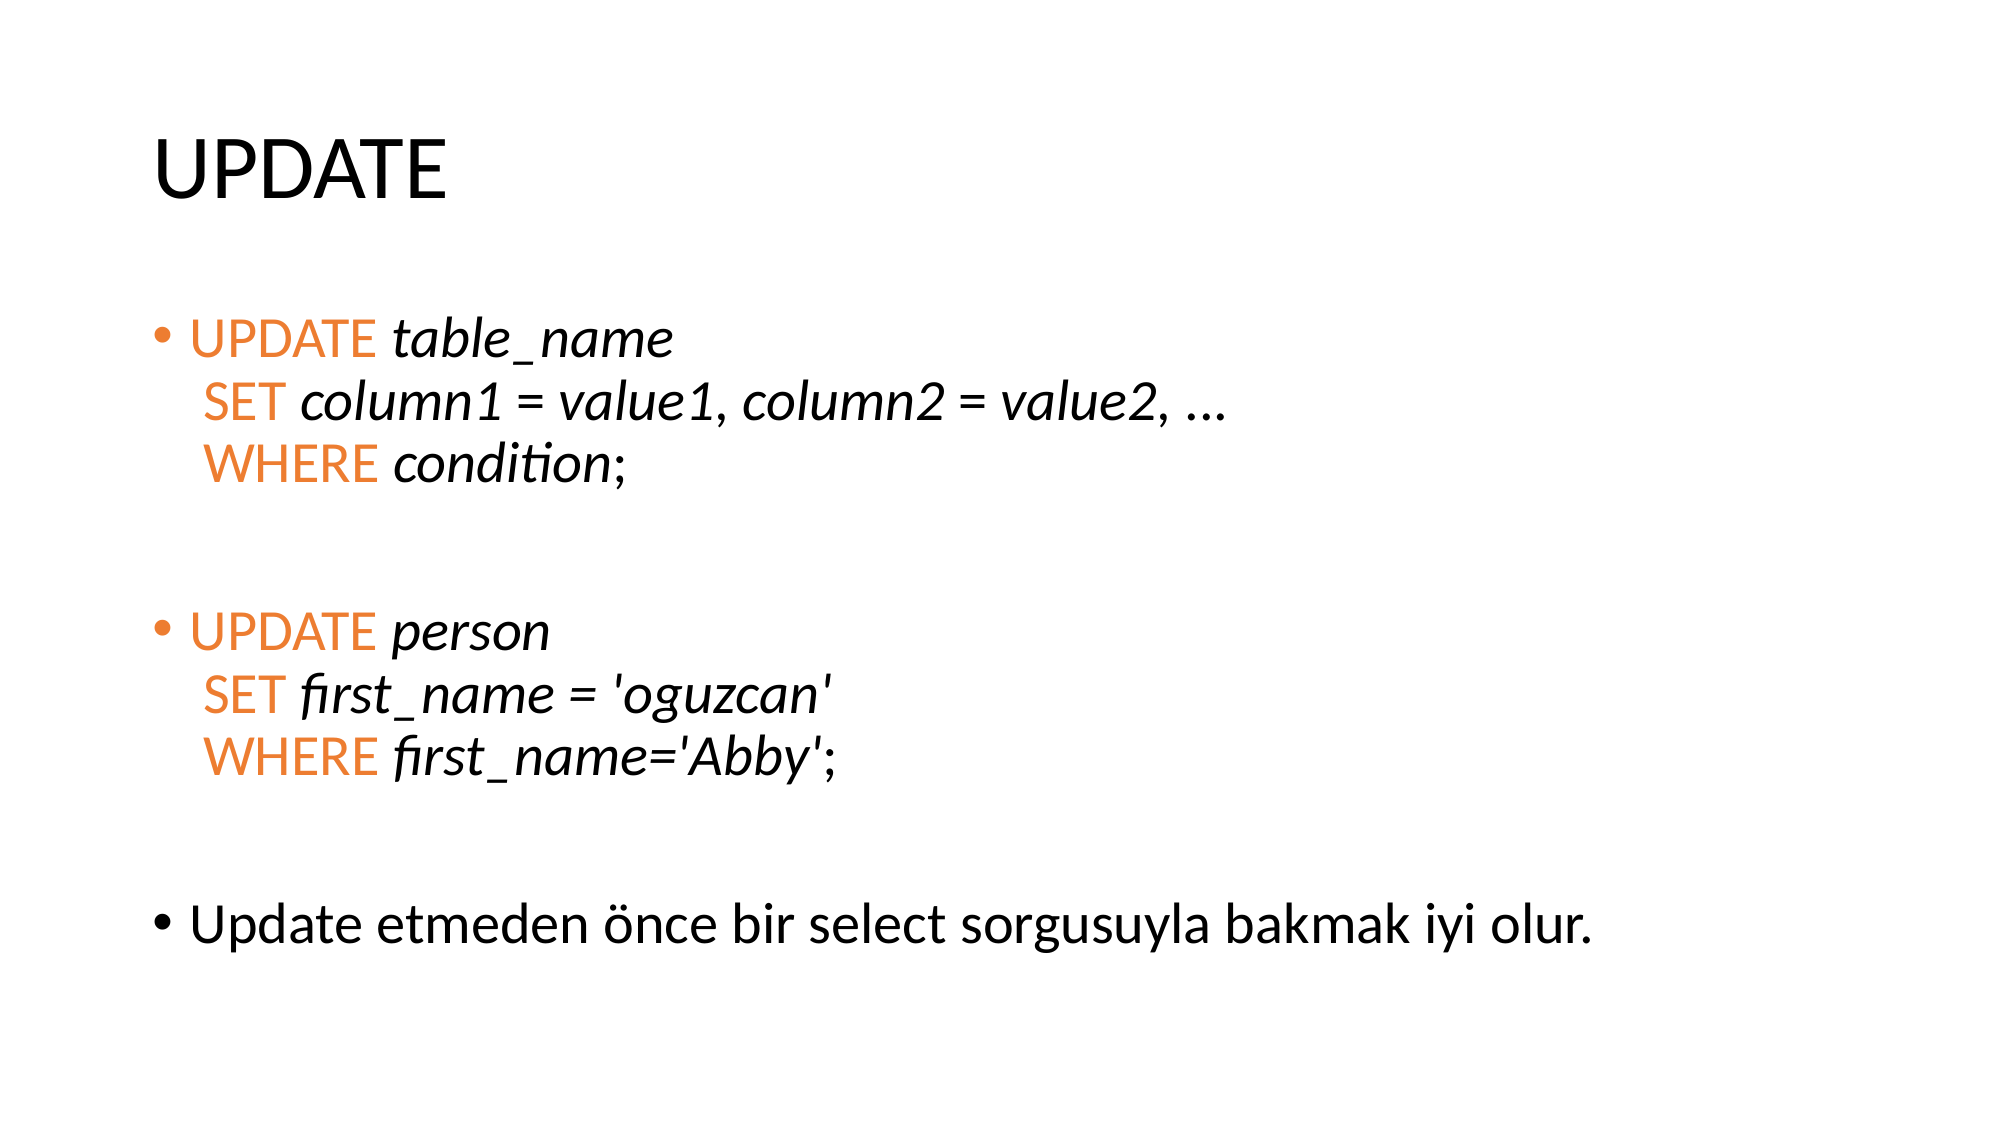

# UPDATE
UPDATE table_name
 SET column1 = value1, column2 = value2, ...
 WHERE condition;

UPDATE person
 SET first_name = 'oguzcan'
 WHERE first_name='Abby';

Update etmeden önce bir select sorgusuyla bakmak iyi olur.